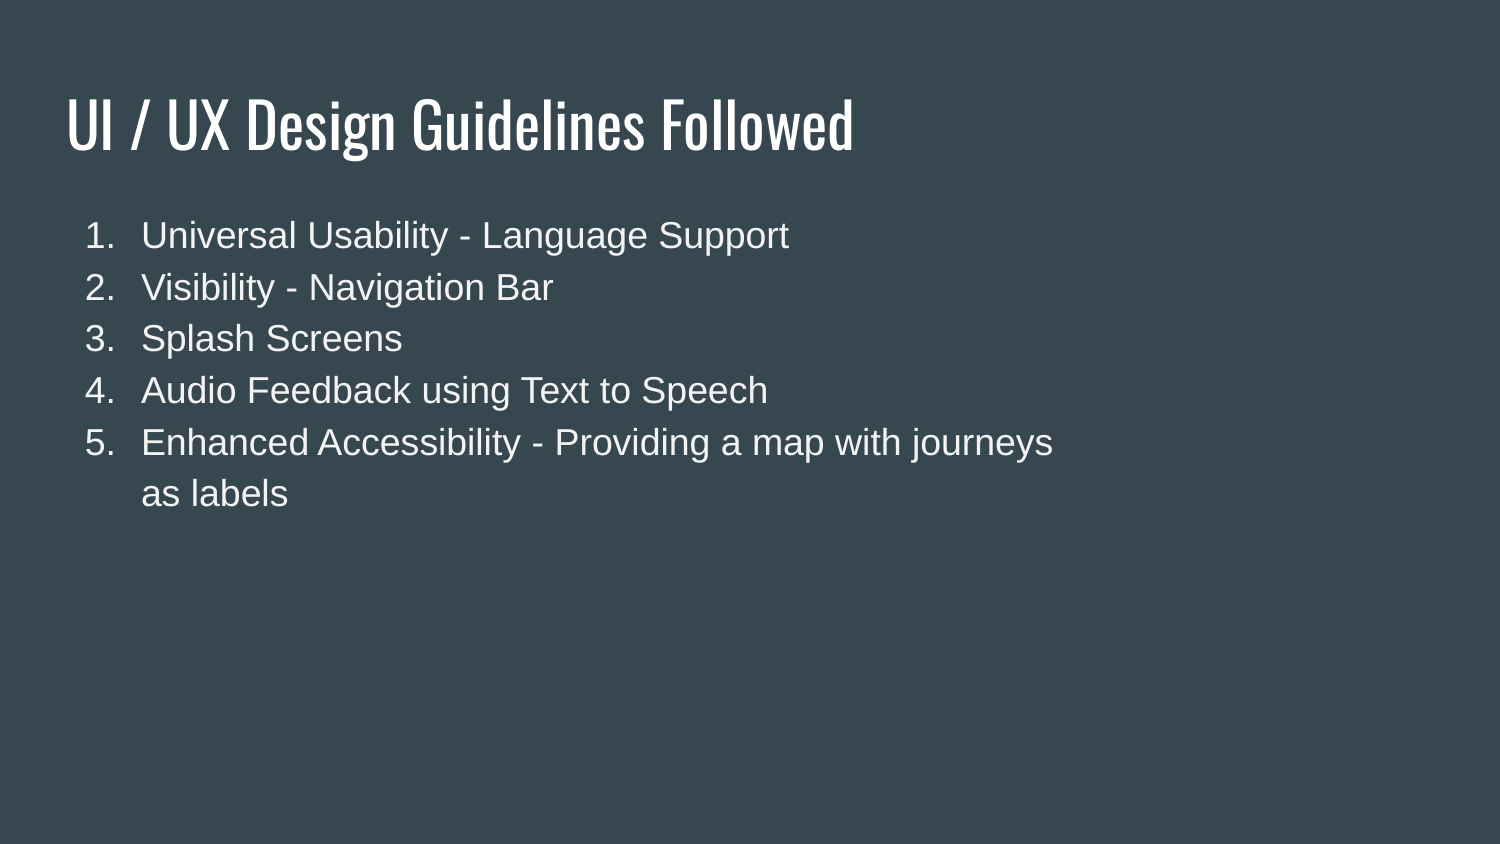

# UI / UX Design Guidelines Followed

Universal Usability - Language Support
Visibility - Navigation Bar
Splash Screens
Audio Feedback using Text to Speech
Enhanced Accessibility - Providing a map with journeys as labels